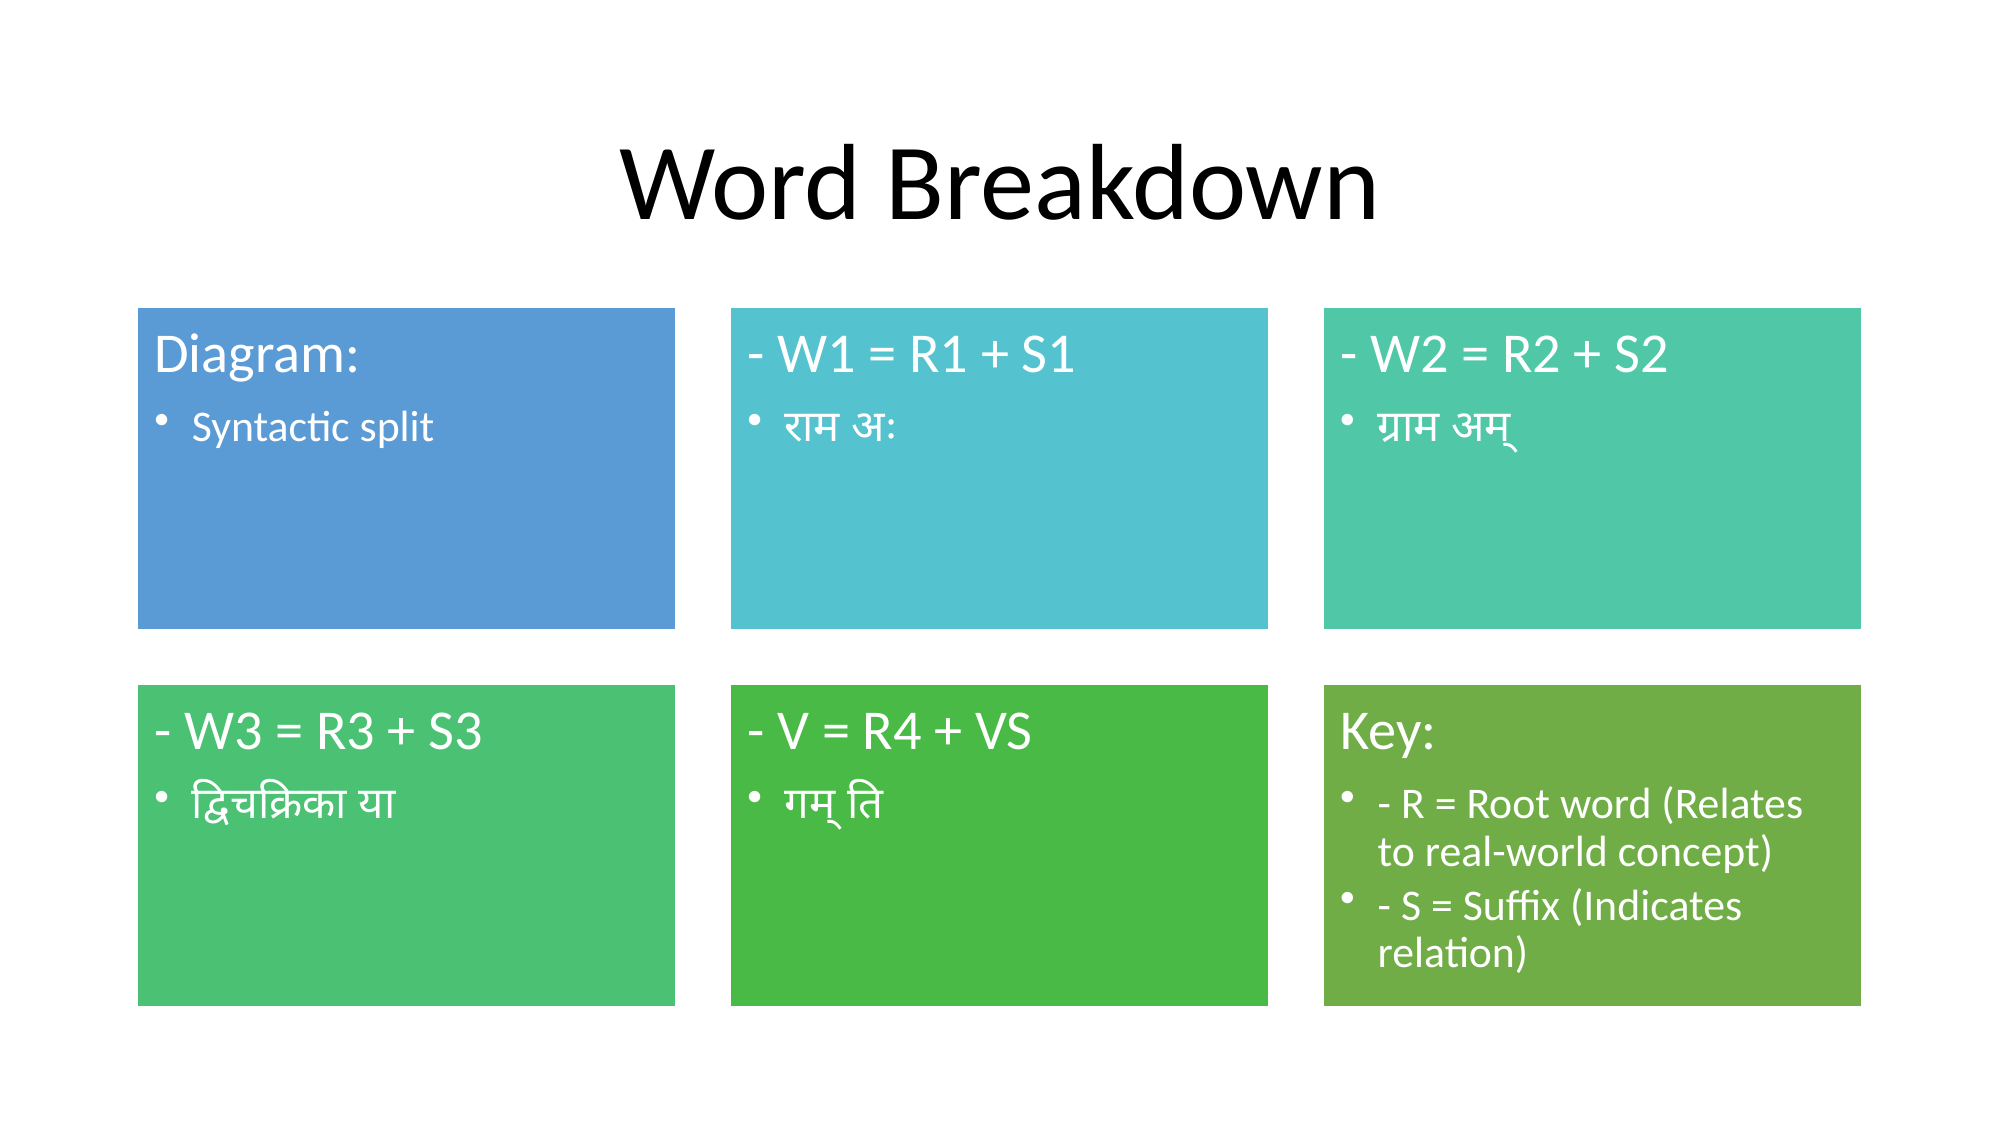

# Word Breakdown
Diagram:
Syntactic split
- W1 = R1 + S1
राम अः
- W2 = R2 + S2
ग्राम अम्
- W3 = R3 + S3
द्विचक्रिका या
- V = R4 + VS
गम् ति
Key:
- R = Root word (Relates to real-world concept)
- S = Suffix (Indicates relation)